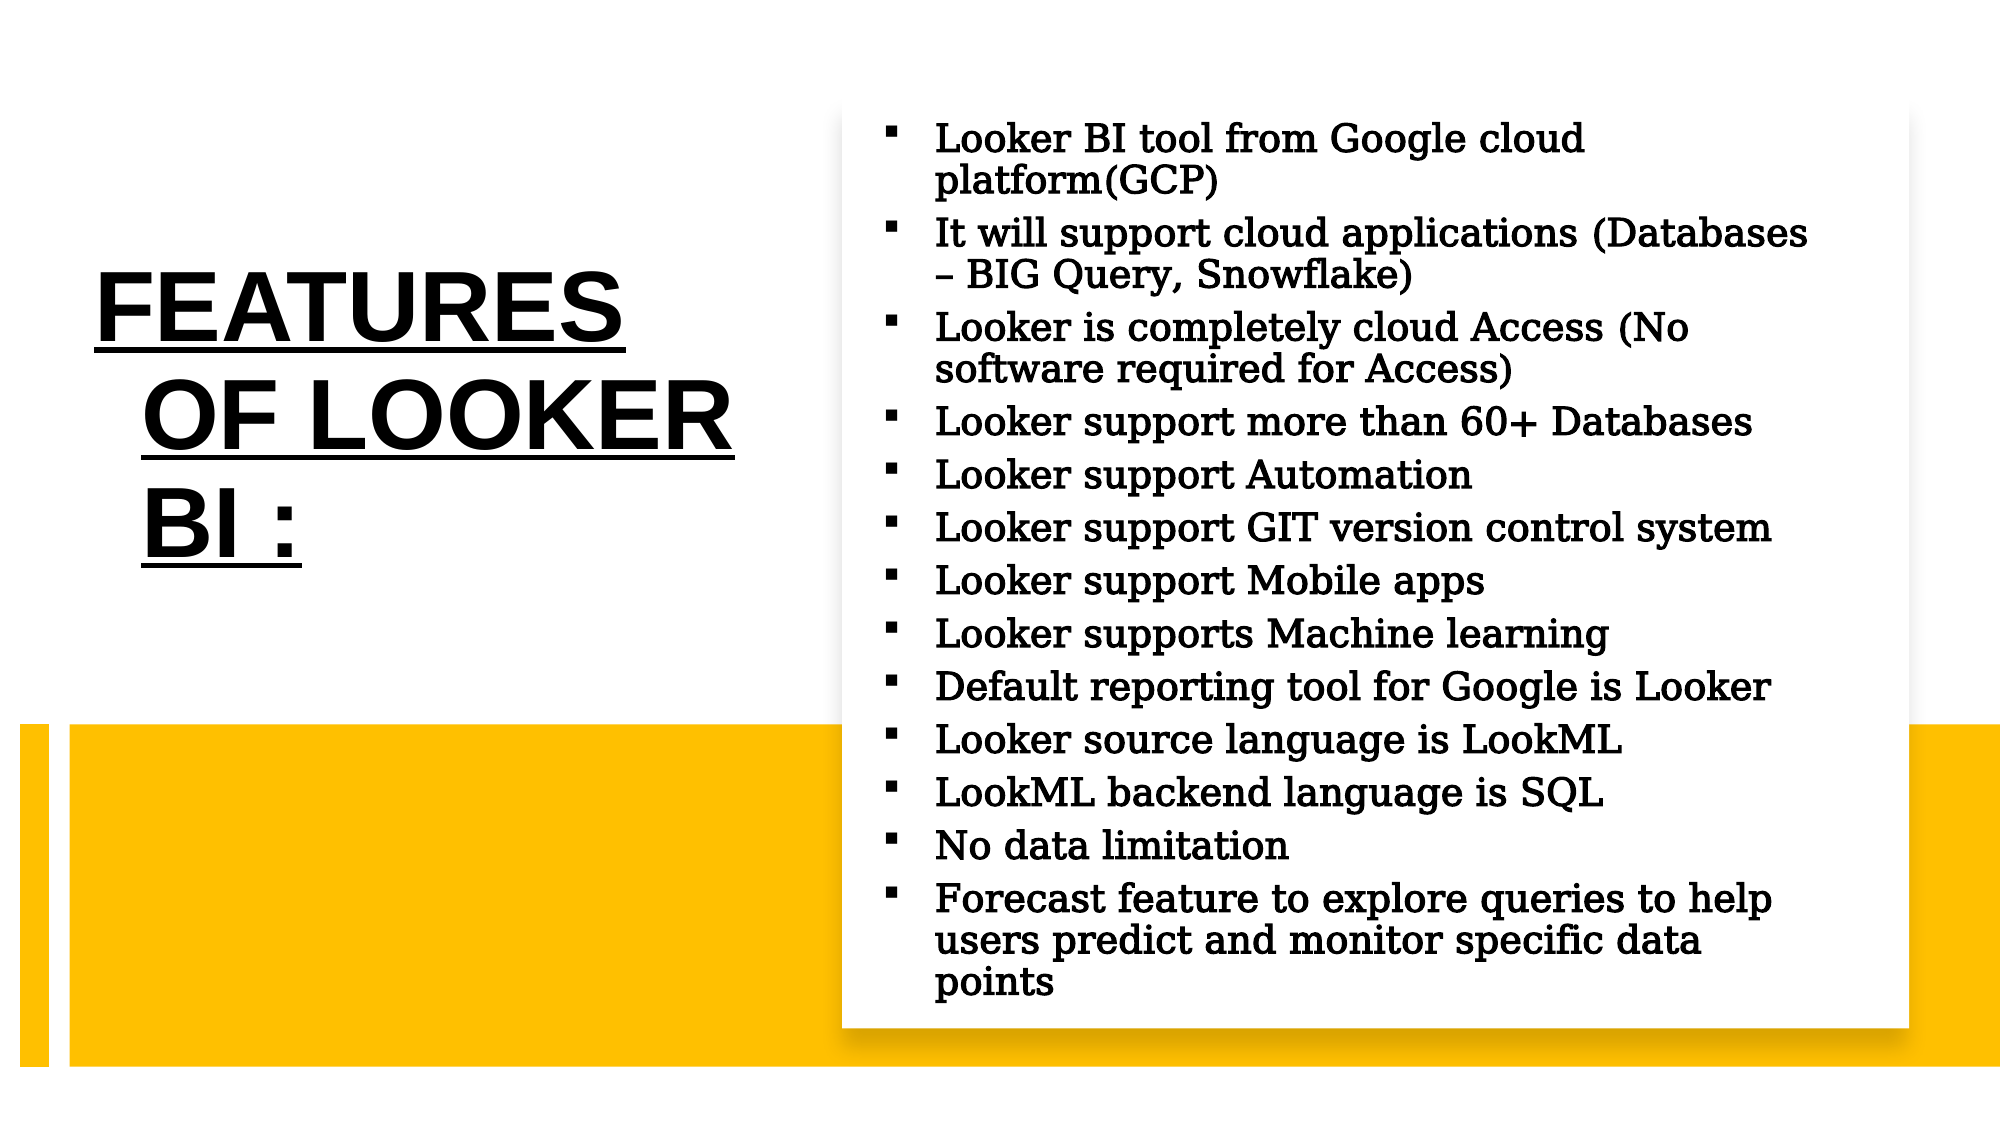

Looker BI tool from Google cloud platform(GCP)
It will support cloud applications (Databases – BIG Query, Snowflake)
Looker is completely cloud Access (No software required for Access)
Looker support more than 60+ Databases
Looker support Automation
Looker support GIT version control system
Looker support Mobile apps
Looker supports Machine learning
Default reporting tool for Google is Looker
Looker source language is LookML
LookML backend language is SQL
No data limitation
Forecast feature to explore queries to help users predict and monitor specific data points
FEATURES OF LOOKER BI :